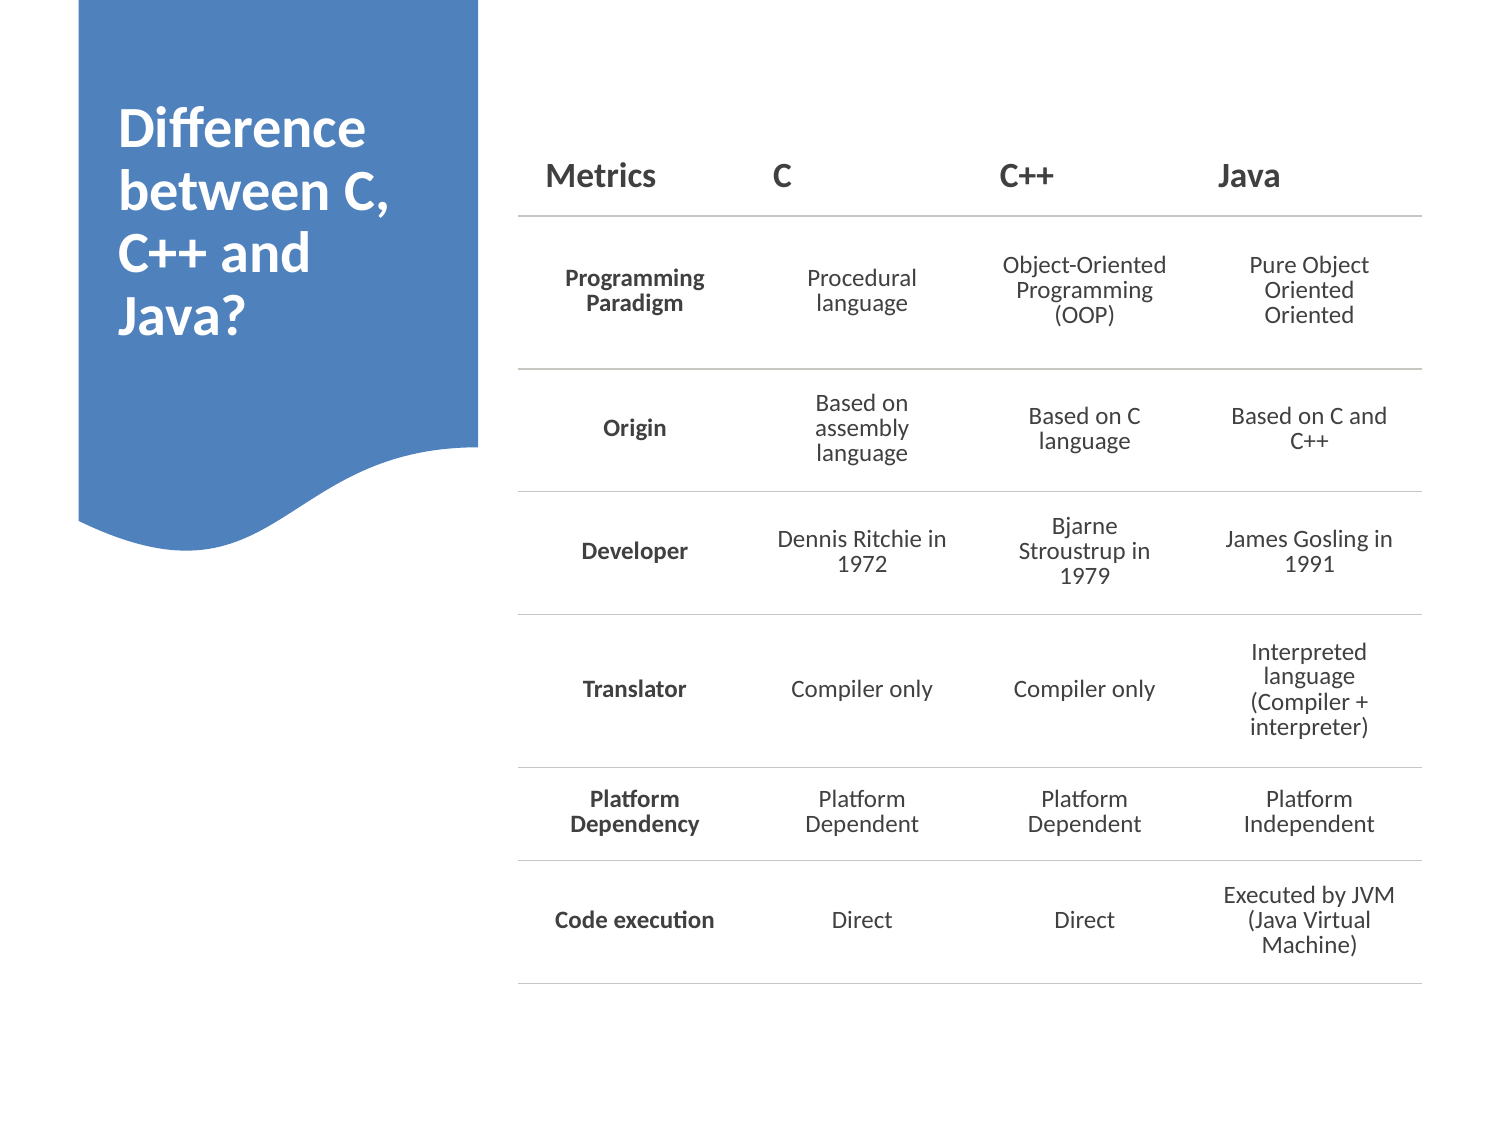

# Difference between C, C++ and Java?
| Metrics | C | C++ | Java |
| --- | --- | --- | --- |
| Programming Paradigm | Procedural language | Object-Oriented Programming (OOP) | Pure Object Oriented Oriented |
| Origin | Based on assembly language | Based on C language | Based on C and C++ |
| Developer | Dennis Ritchie in 1972 | Bjarne Stroustrup in 1979 | James Gosling in 1991 |
| Translator | Compiler only | Compiler only | Interpreted language (Compiler + interpreter) |
| Platform Dependency | Platform Dependent | Platform Dependent | Platform Independent |
| Code execution | Direct | Direct | Executed by JVM (Java Virtual Machine) |